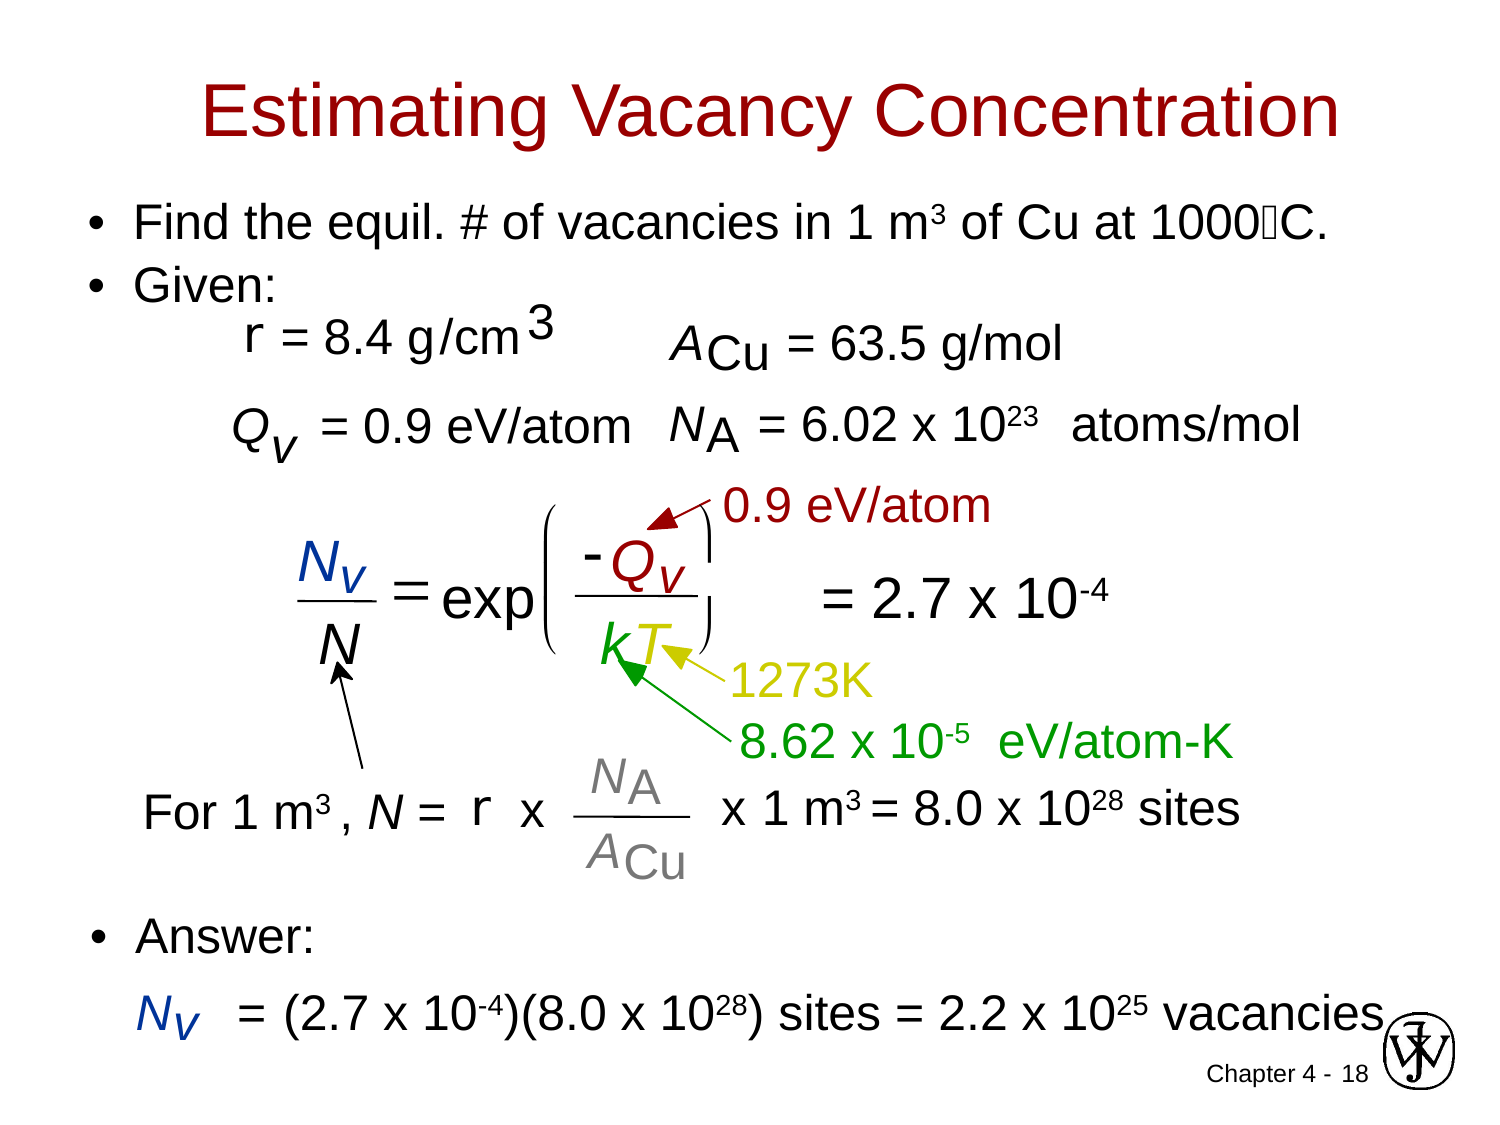

Estimating Vacancy Concentration
•  Find the equil. # of vacancies in 1 m3 of Cu at 1000°C.
•  Given:
3
ρ
 = 8.4 g
/
cm
A
 = 63.5 g/mol
Cu
N
 = 6.02 x 1023
atoms/mol
Q
 = 0.9 eV/atom
A
v
0.9 eV/atom

−
N
Q

v
v
=

= 2.7 x 10-4
exp

N
k
T

1273K

8.62 x 10-5
eV/atom-K

N
A

ρ
x
1 m3
= 8.0 x 1028 sites

 x
For 1 m3
, N =

A
Cu
•  Answer:
N
 =
(2.7 x 10-4)(8.0 x 1028) sites = 2.2 x 1025 vacancies
v

18